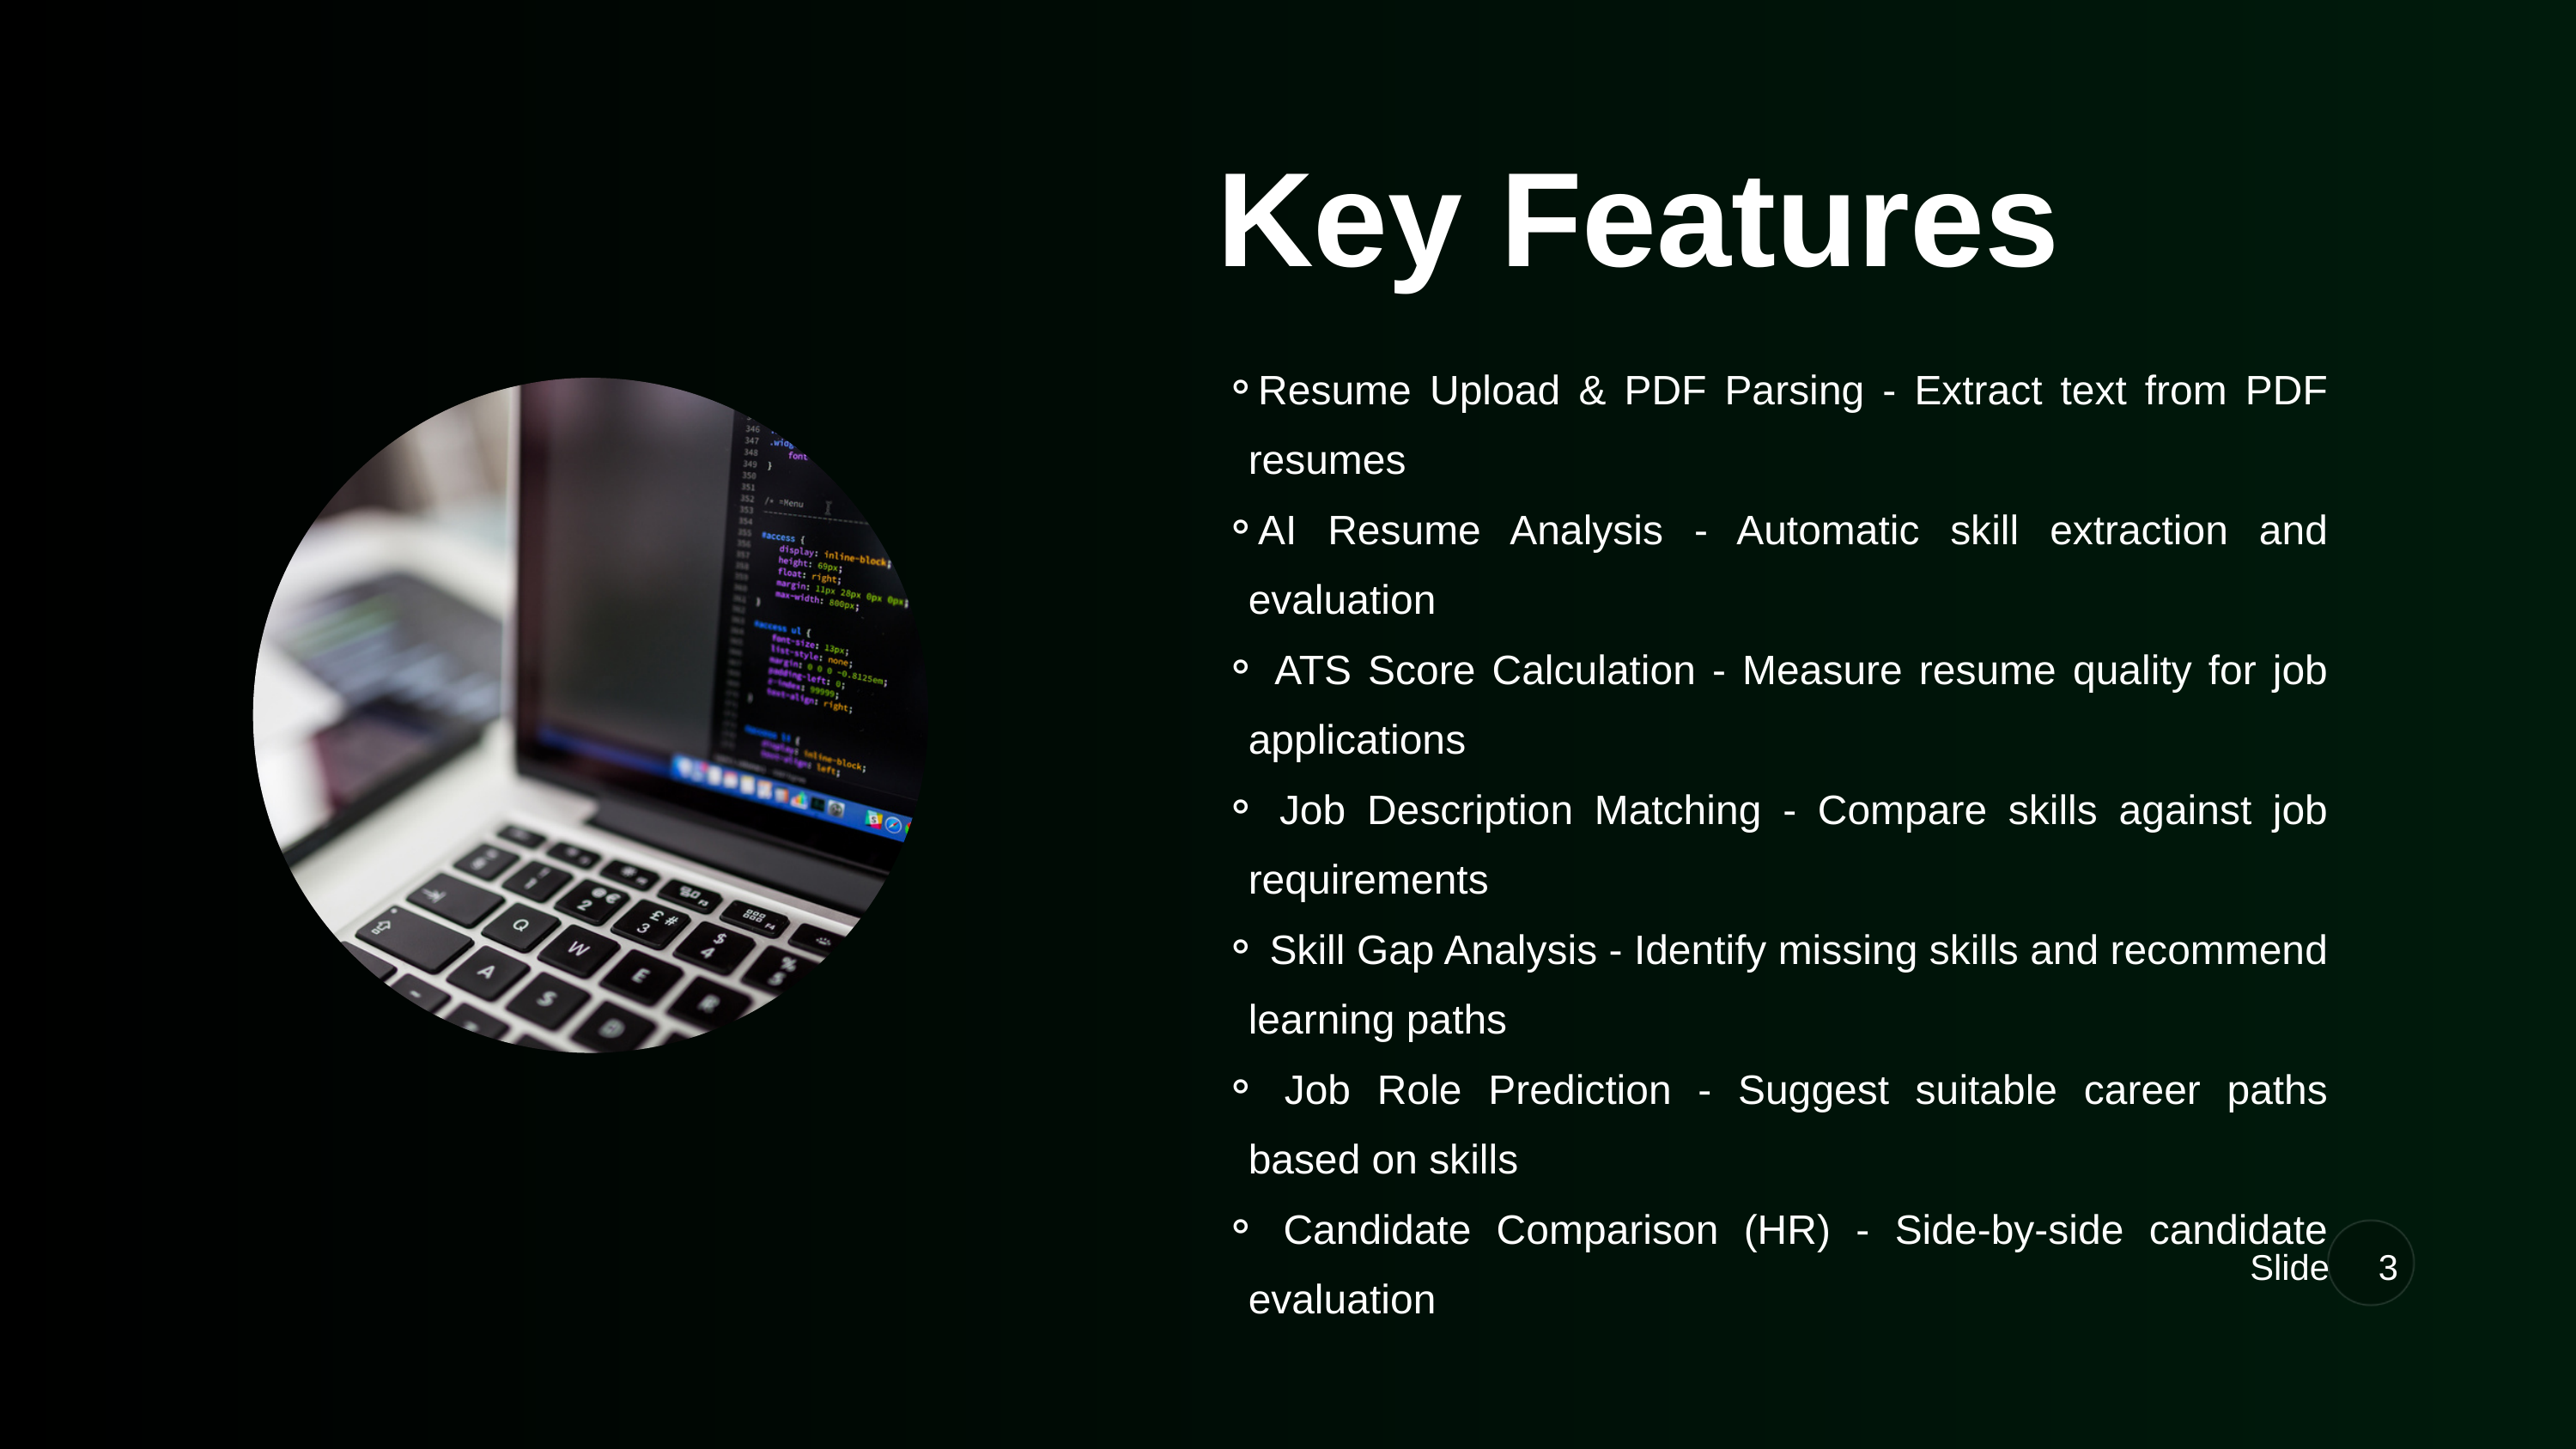

Key Features
Resume Upload & PDF Parsing - Extract text from PDF resumes
AI Resume Analysis - Automatic skill extraction and evaluation
 ATS Score Calculation - Measure resume quality for job applications
 Job Description Matching - Compare skills against job requirements
 Skill Gap Analysis - Identify missing skills and recommend learning paths
 Job Role Prediction - Suggest suitable career paths based on skills
 Candidate Comparison (HR) - Side-by-side candidate evaluation

Slide
3